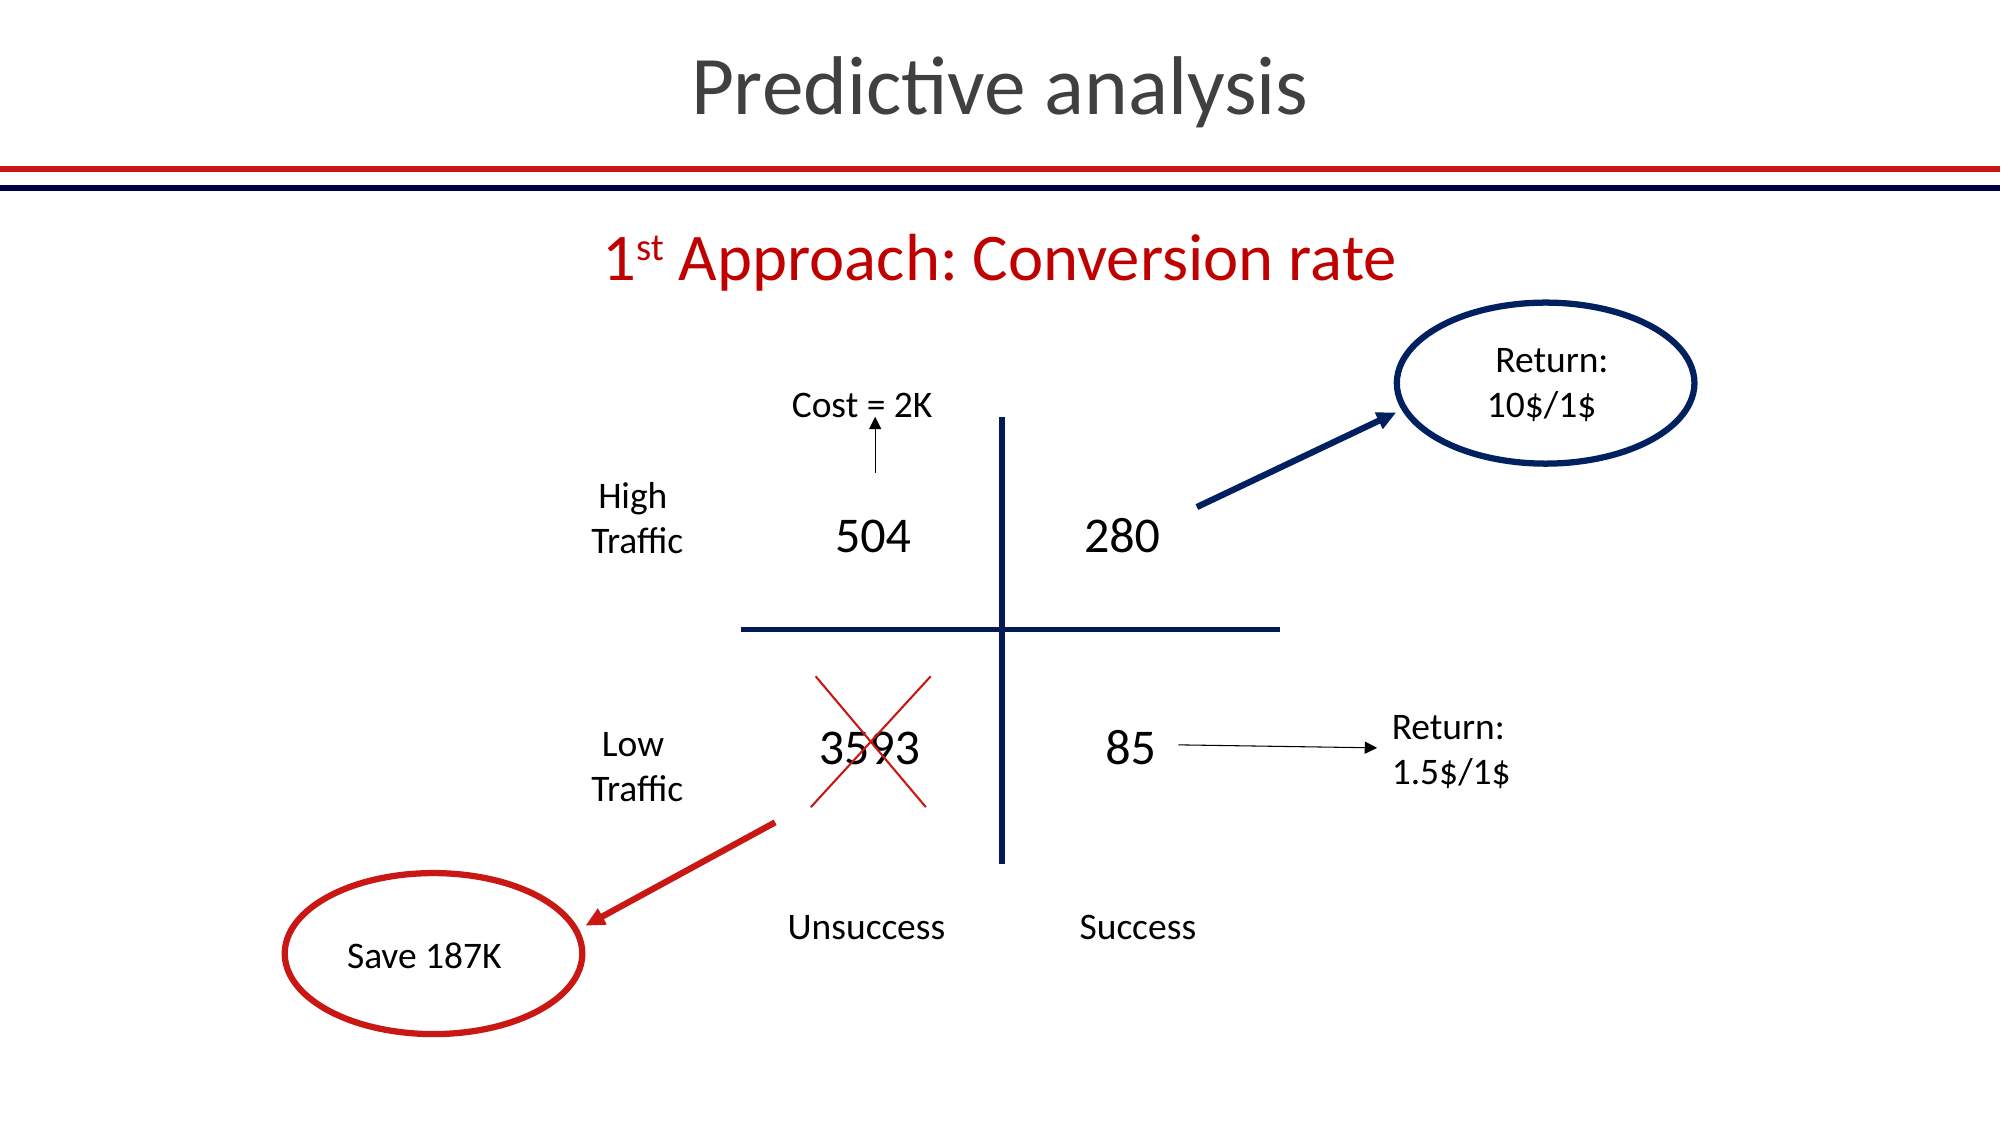

Predictive analysis
1st Approach: Conversion rate

 Return:
10$/1$
Cost = 2K
280
504
3593
85
High
Traffic
Low
Traffic
Unsuccess
Success
Return:
1.5$/1$

Save 187K